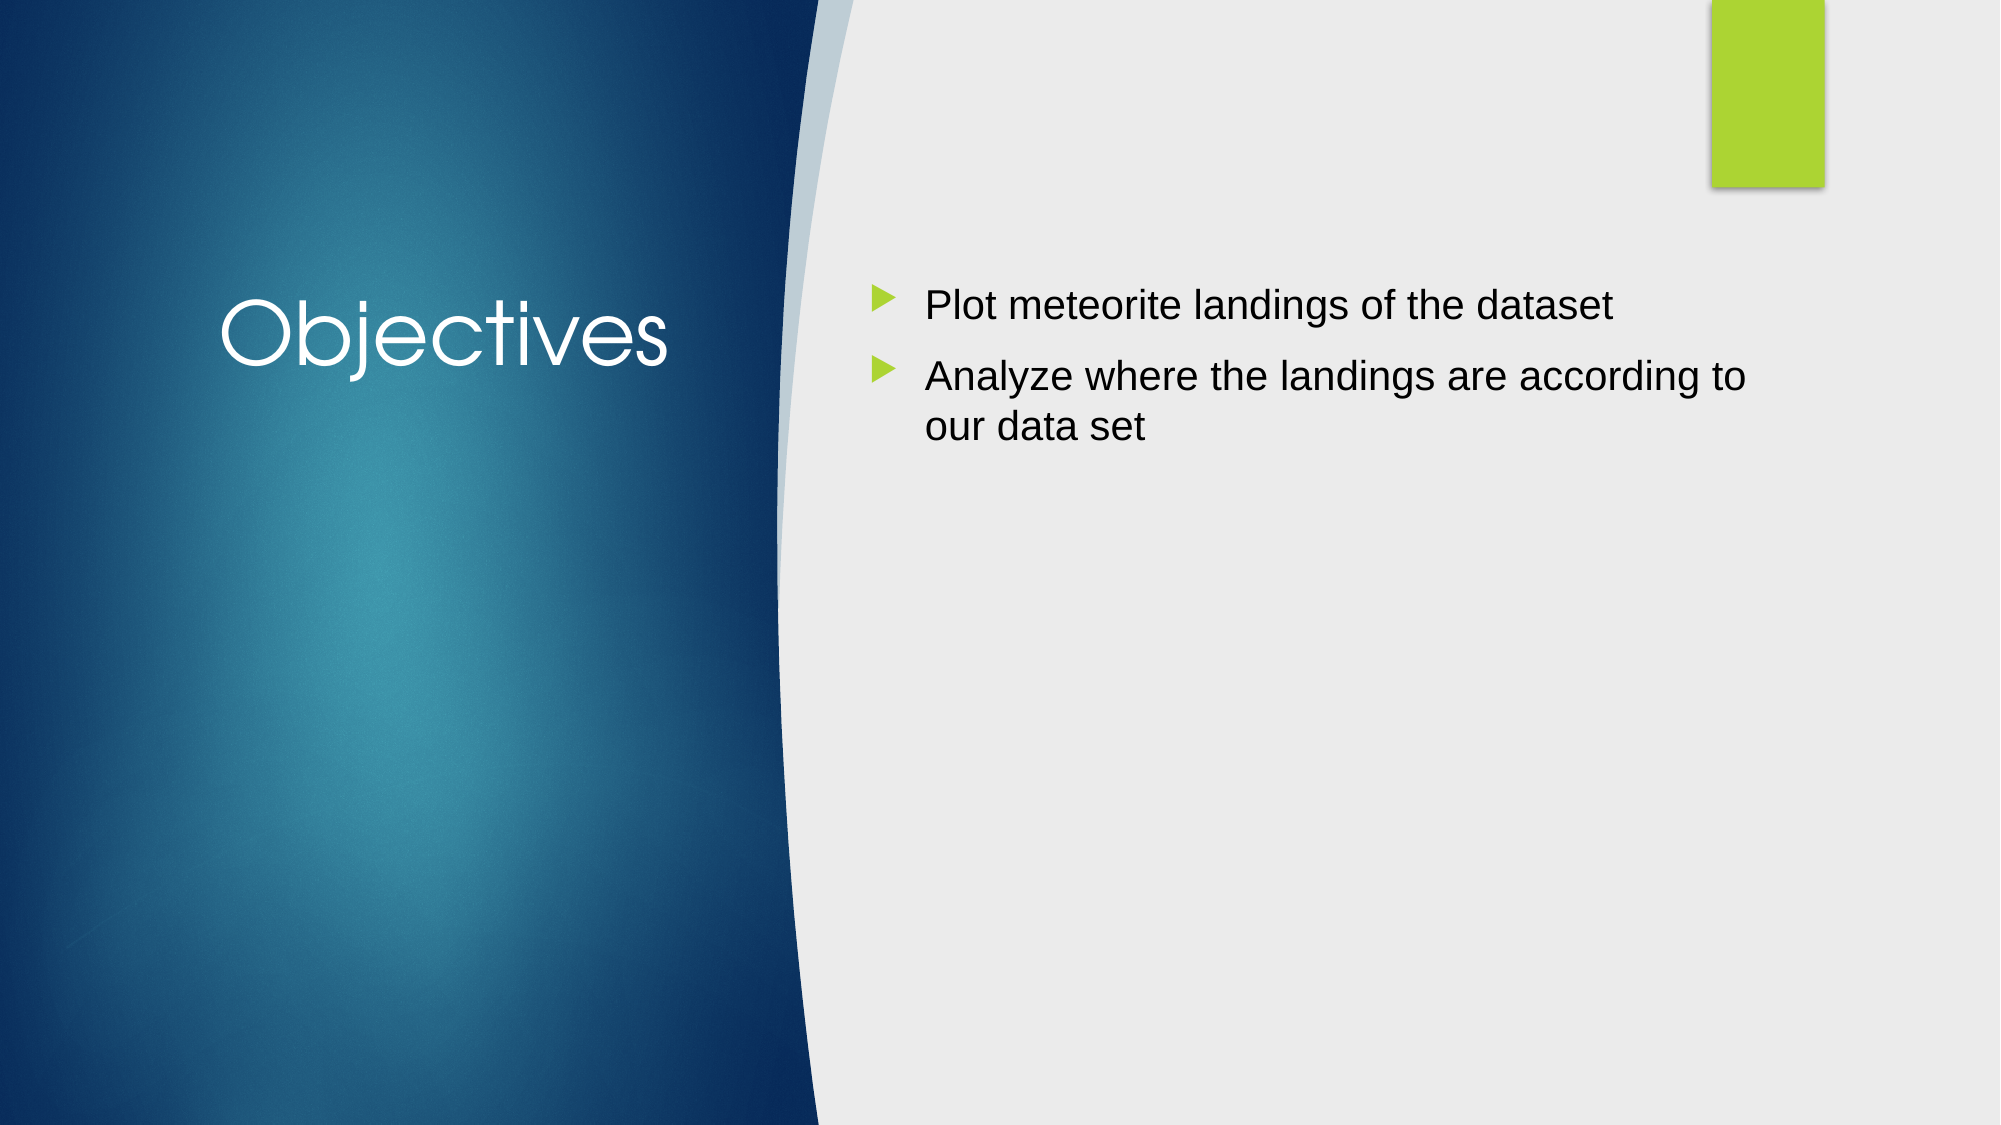

# Objectives
Plot meteorite landings of the dataset
Analyze where the landings are according to our data set